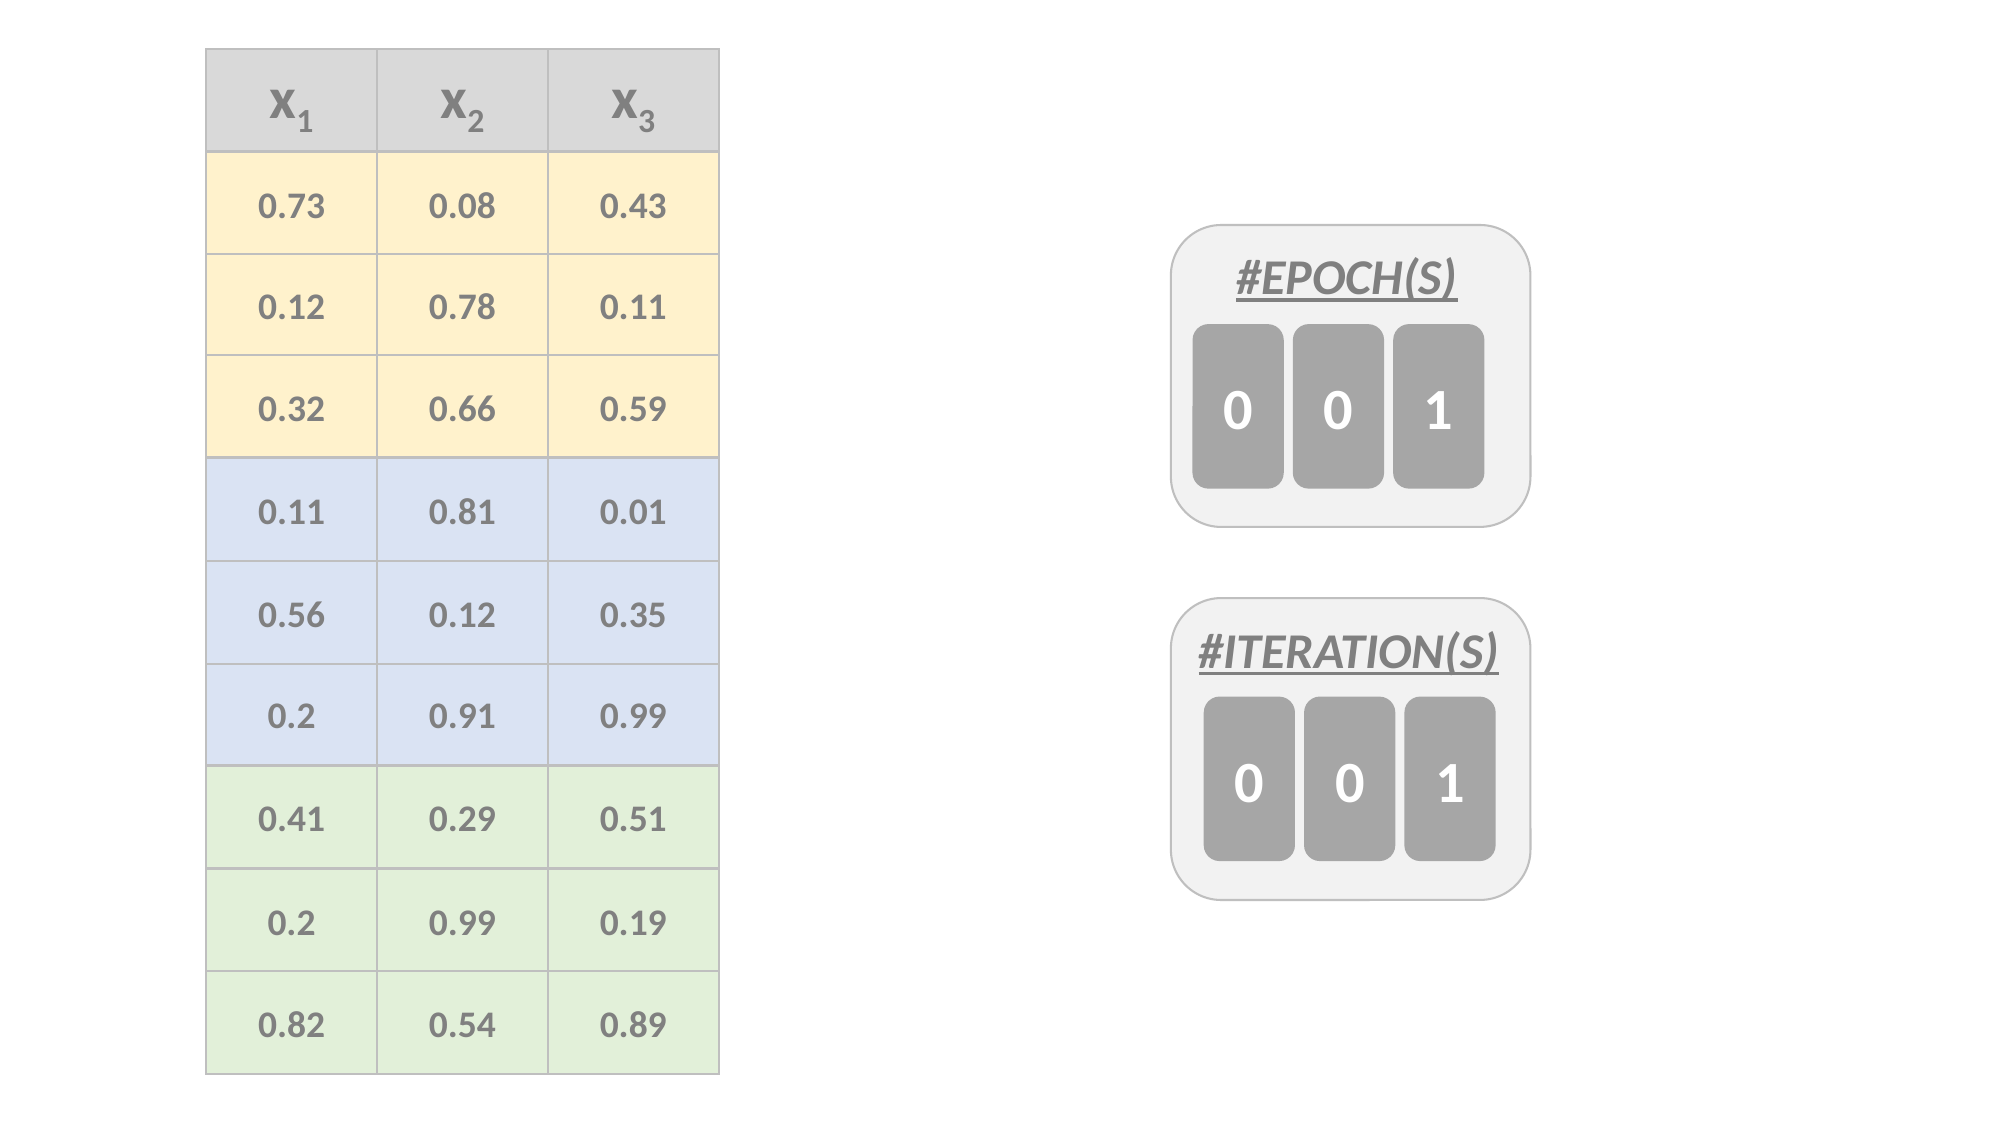

x3
x1
x2
0.43
0.73
0.08

#EPOCH(S)

0.11
0.12
0.78
0
0
1
0.59
0.32
0.66
0.01
0.11
0.81
0.35
0.56
0.12

#ITERATION(S)

0.99
0.2
0.91
0
0
1
0.51
0.41
0.29
0.19
0.2
0.99
0.89
0.82
0.54